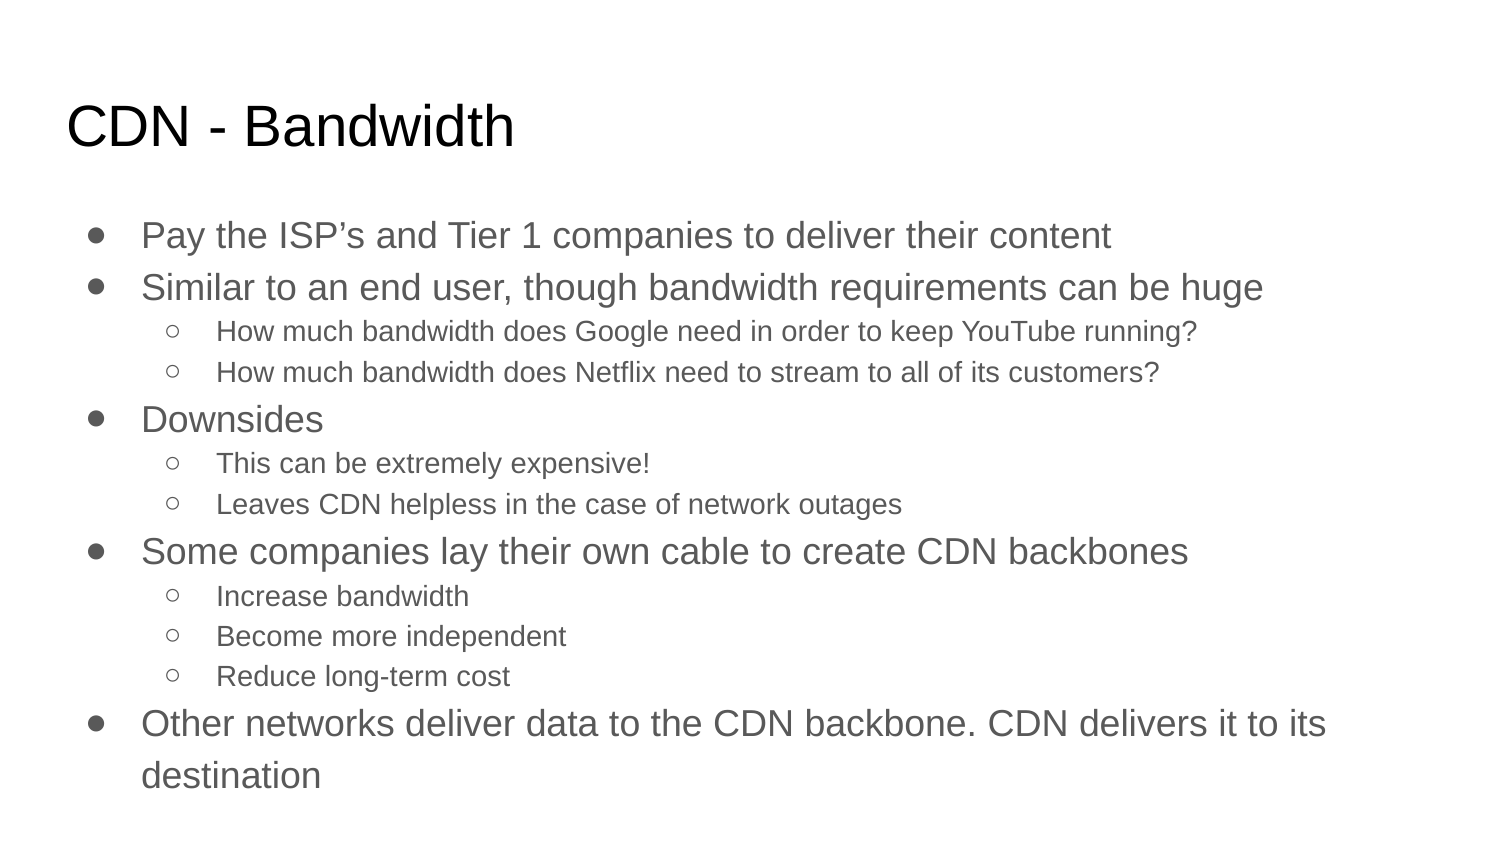

# CDN - Bandwidth
Pay the ISP’s and Tier 1 companies to deliver their content
Similar to an end user, though bandwidth requirements can be huge
How much bandwidth does Google need in order to keep YouTube running?
How much bandwidth does Netflix need to stream to all of its customers?
Downsides
This can be extremely expensive!
Leaves CDN helpless in the case of network outages
Some companies lay their own cable to create CDN backbones
Increase bandwidth
Become more independent
Reduce long-term cost
Other networks deliver data to the CDN backbone. CDN delivers it to its destination